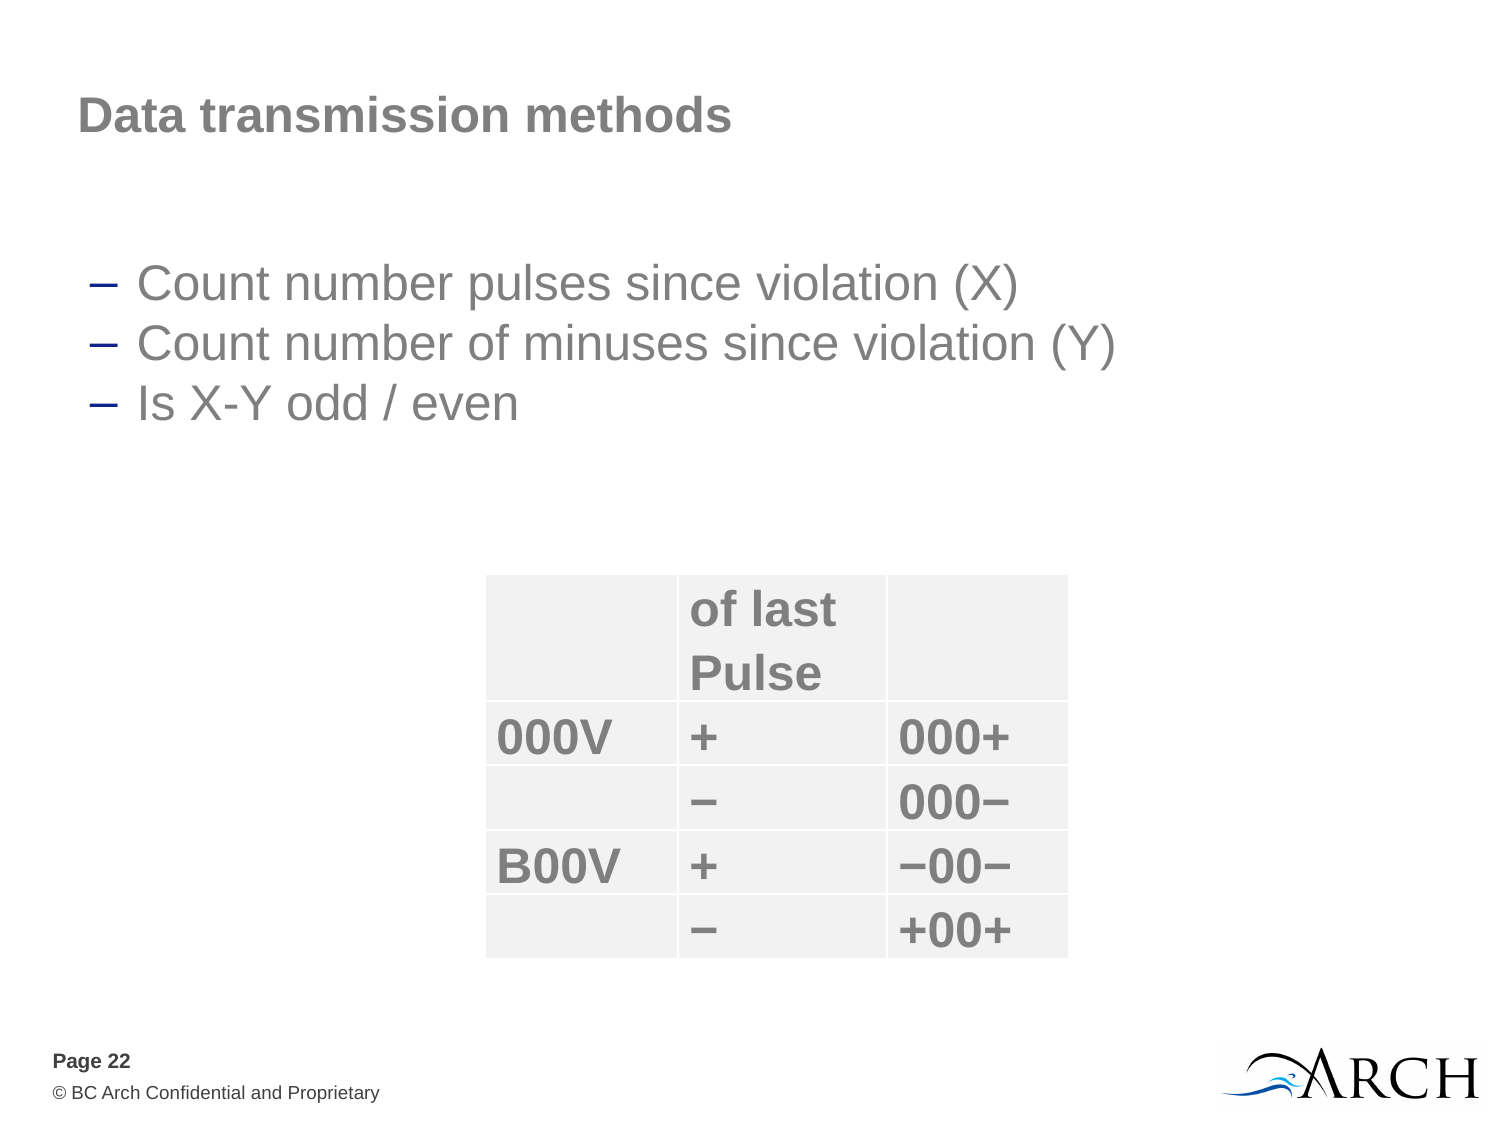

# Data transmission methods
Count number pulses since violation (X)
Count number of minuses since violation (Y)
Is X-Y odd / even

| Number of +/- bits | Pattern | Polarity | Coded |
| --- | --- | --- | --- |
| since last V |  | of last Pulse |  |
| odd | 000V | + | 000+ |
|  |  | − | 000− |
| even | B00V | + | −00− |
|  |  | − | +00+ |